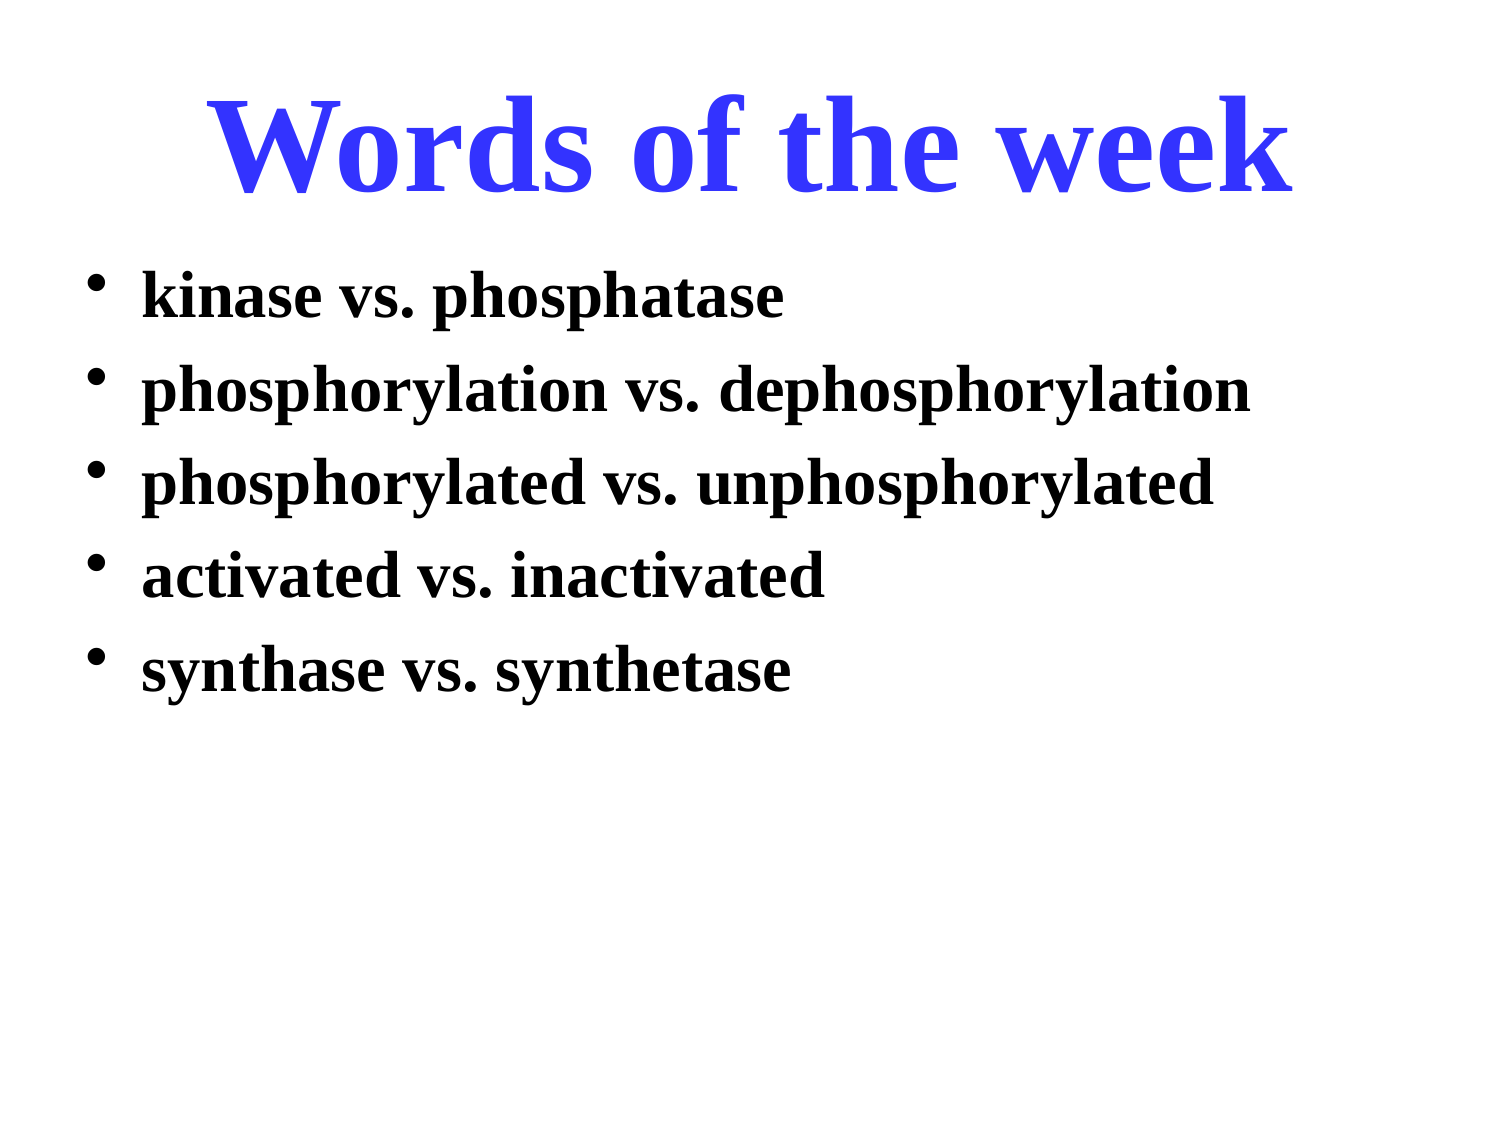

Words of the week
kinase vs. phosphatase
phosphorylation vs. dephosphorylation
phosphorylated vs. unphosphorylated
activated vs. inactivated
synthase vs. synthetase